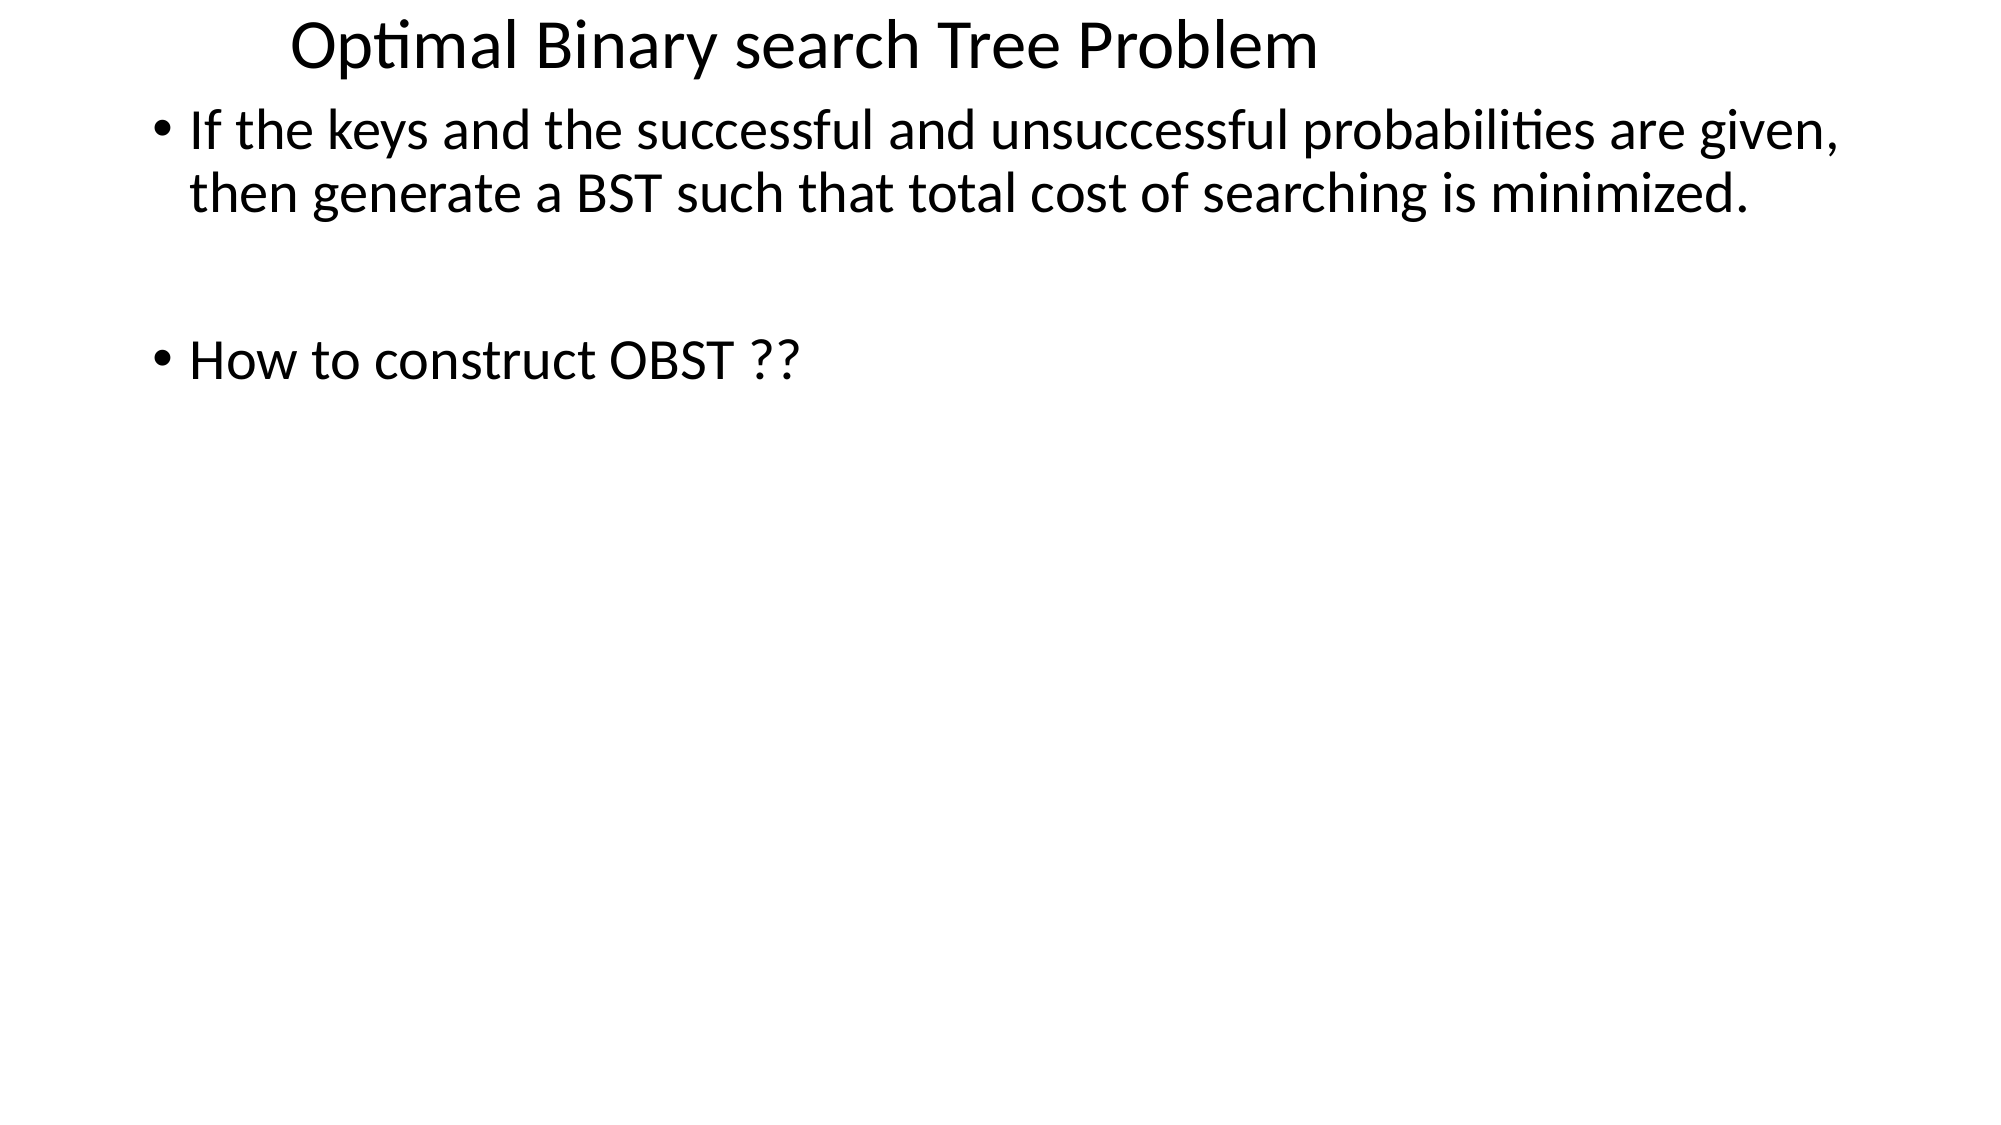

# Optimal Binary search Tree Problem
If the keys and the successful and unsuccessful probabilities are given, then generate a BST such that total cost of searching is minimized.

How to construct OBST ??